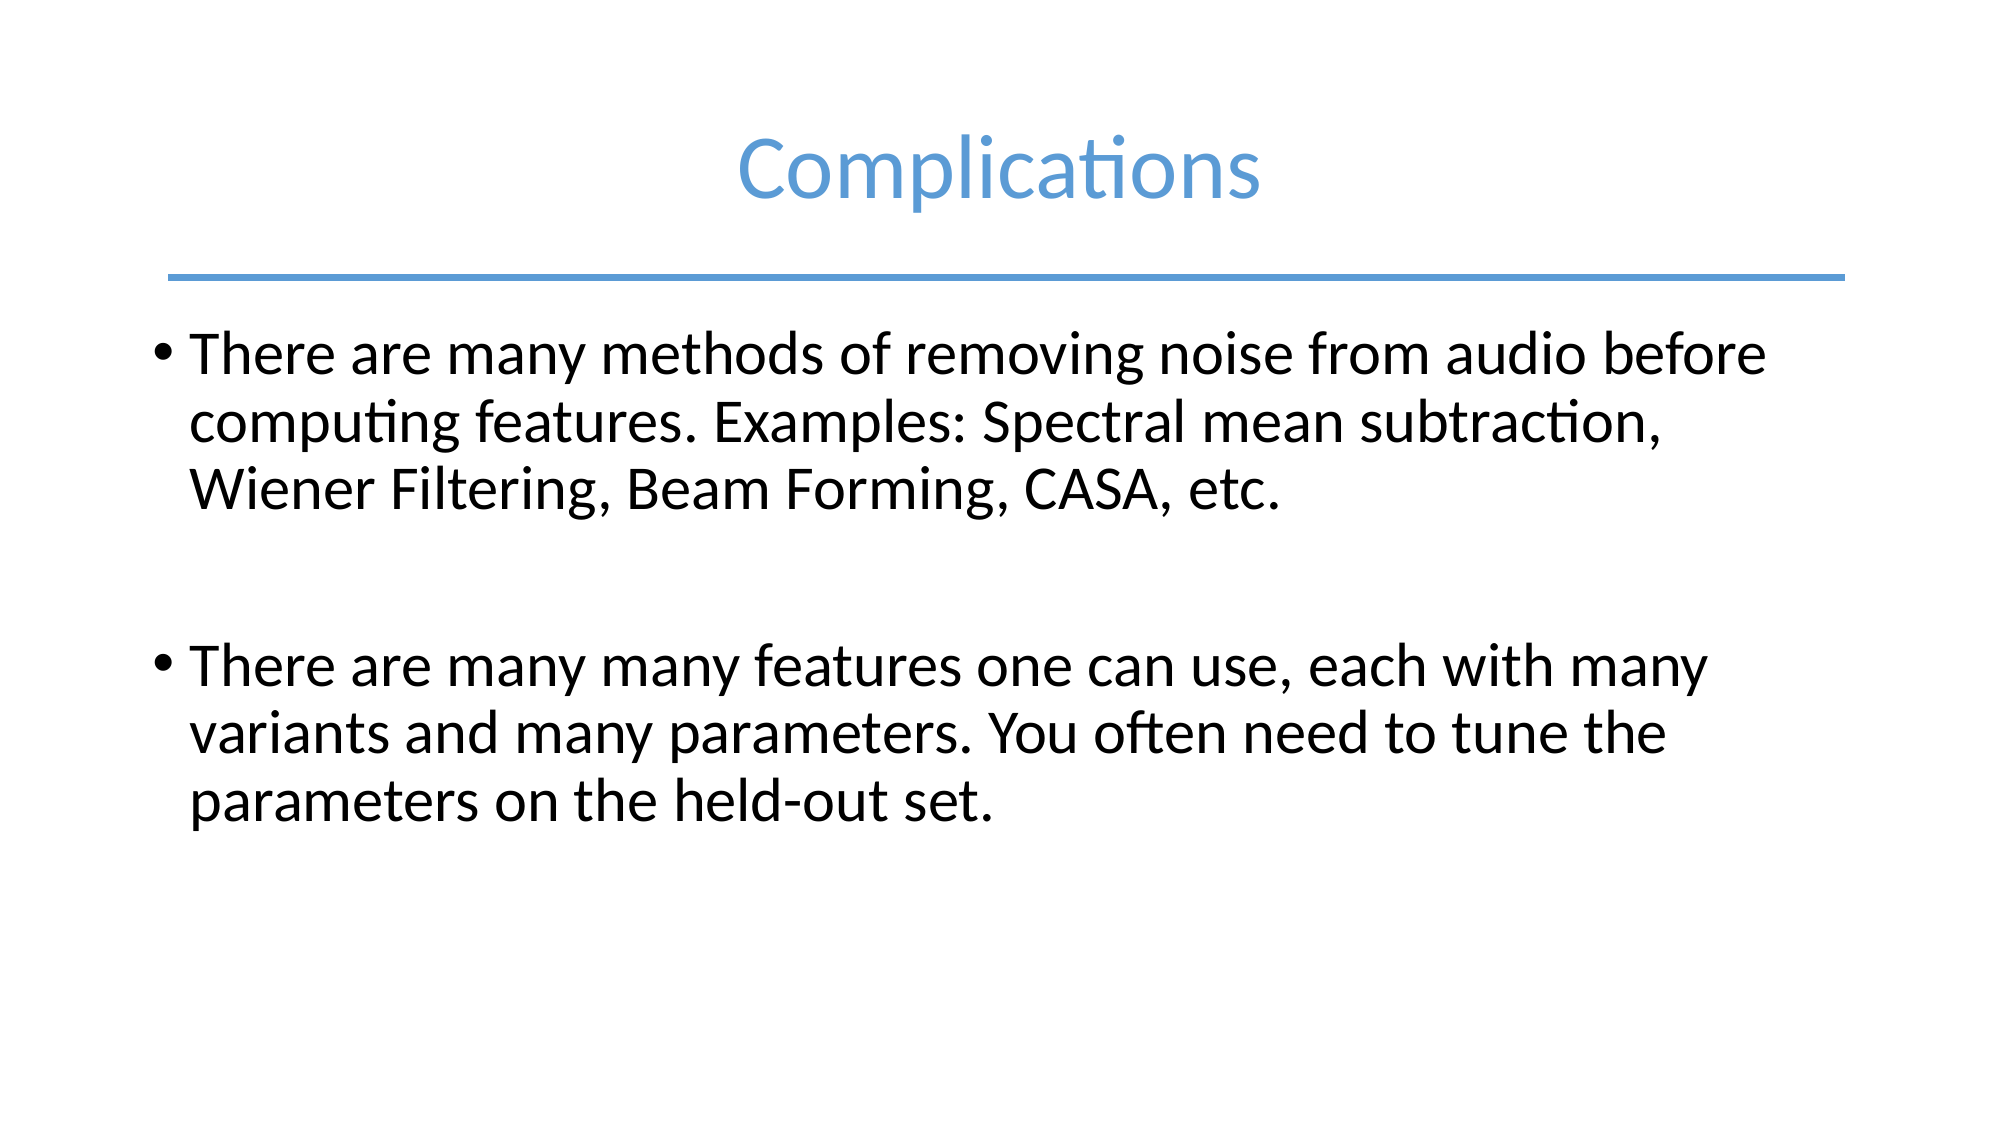

# Complications
There are many methods of removing noise from audio before computing features. Examples: Spectral mean subtraction, Wiener Filtering, Beam Forming, CASA, etc.

There are many many features one can use, each with many variants and many parameters. You often need to tune the parameters on the held-out set.